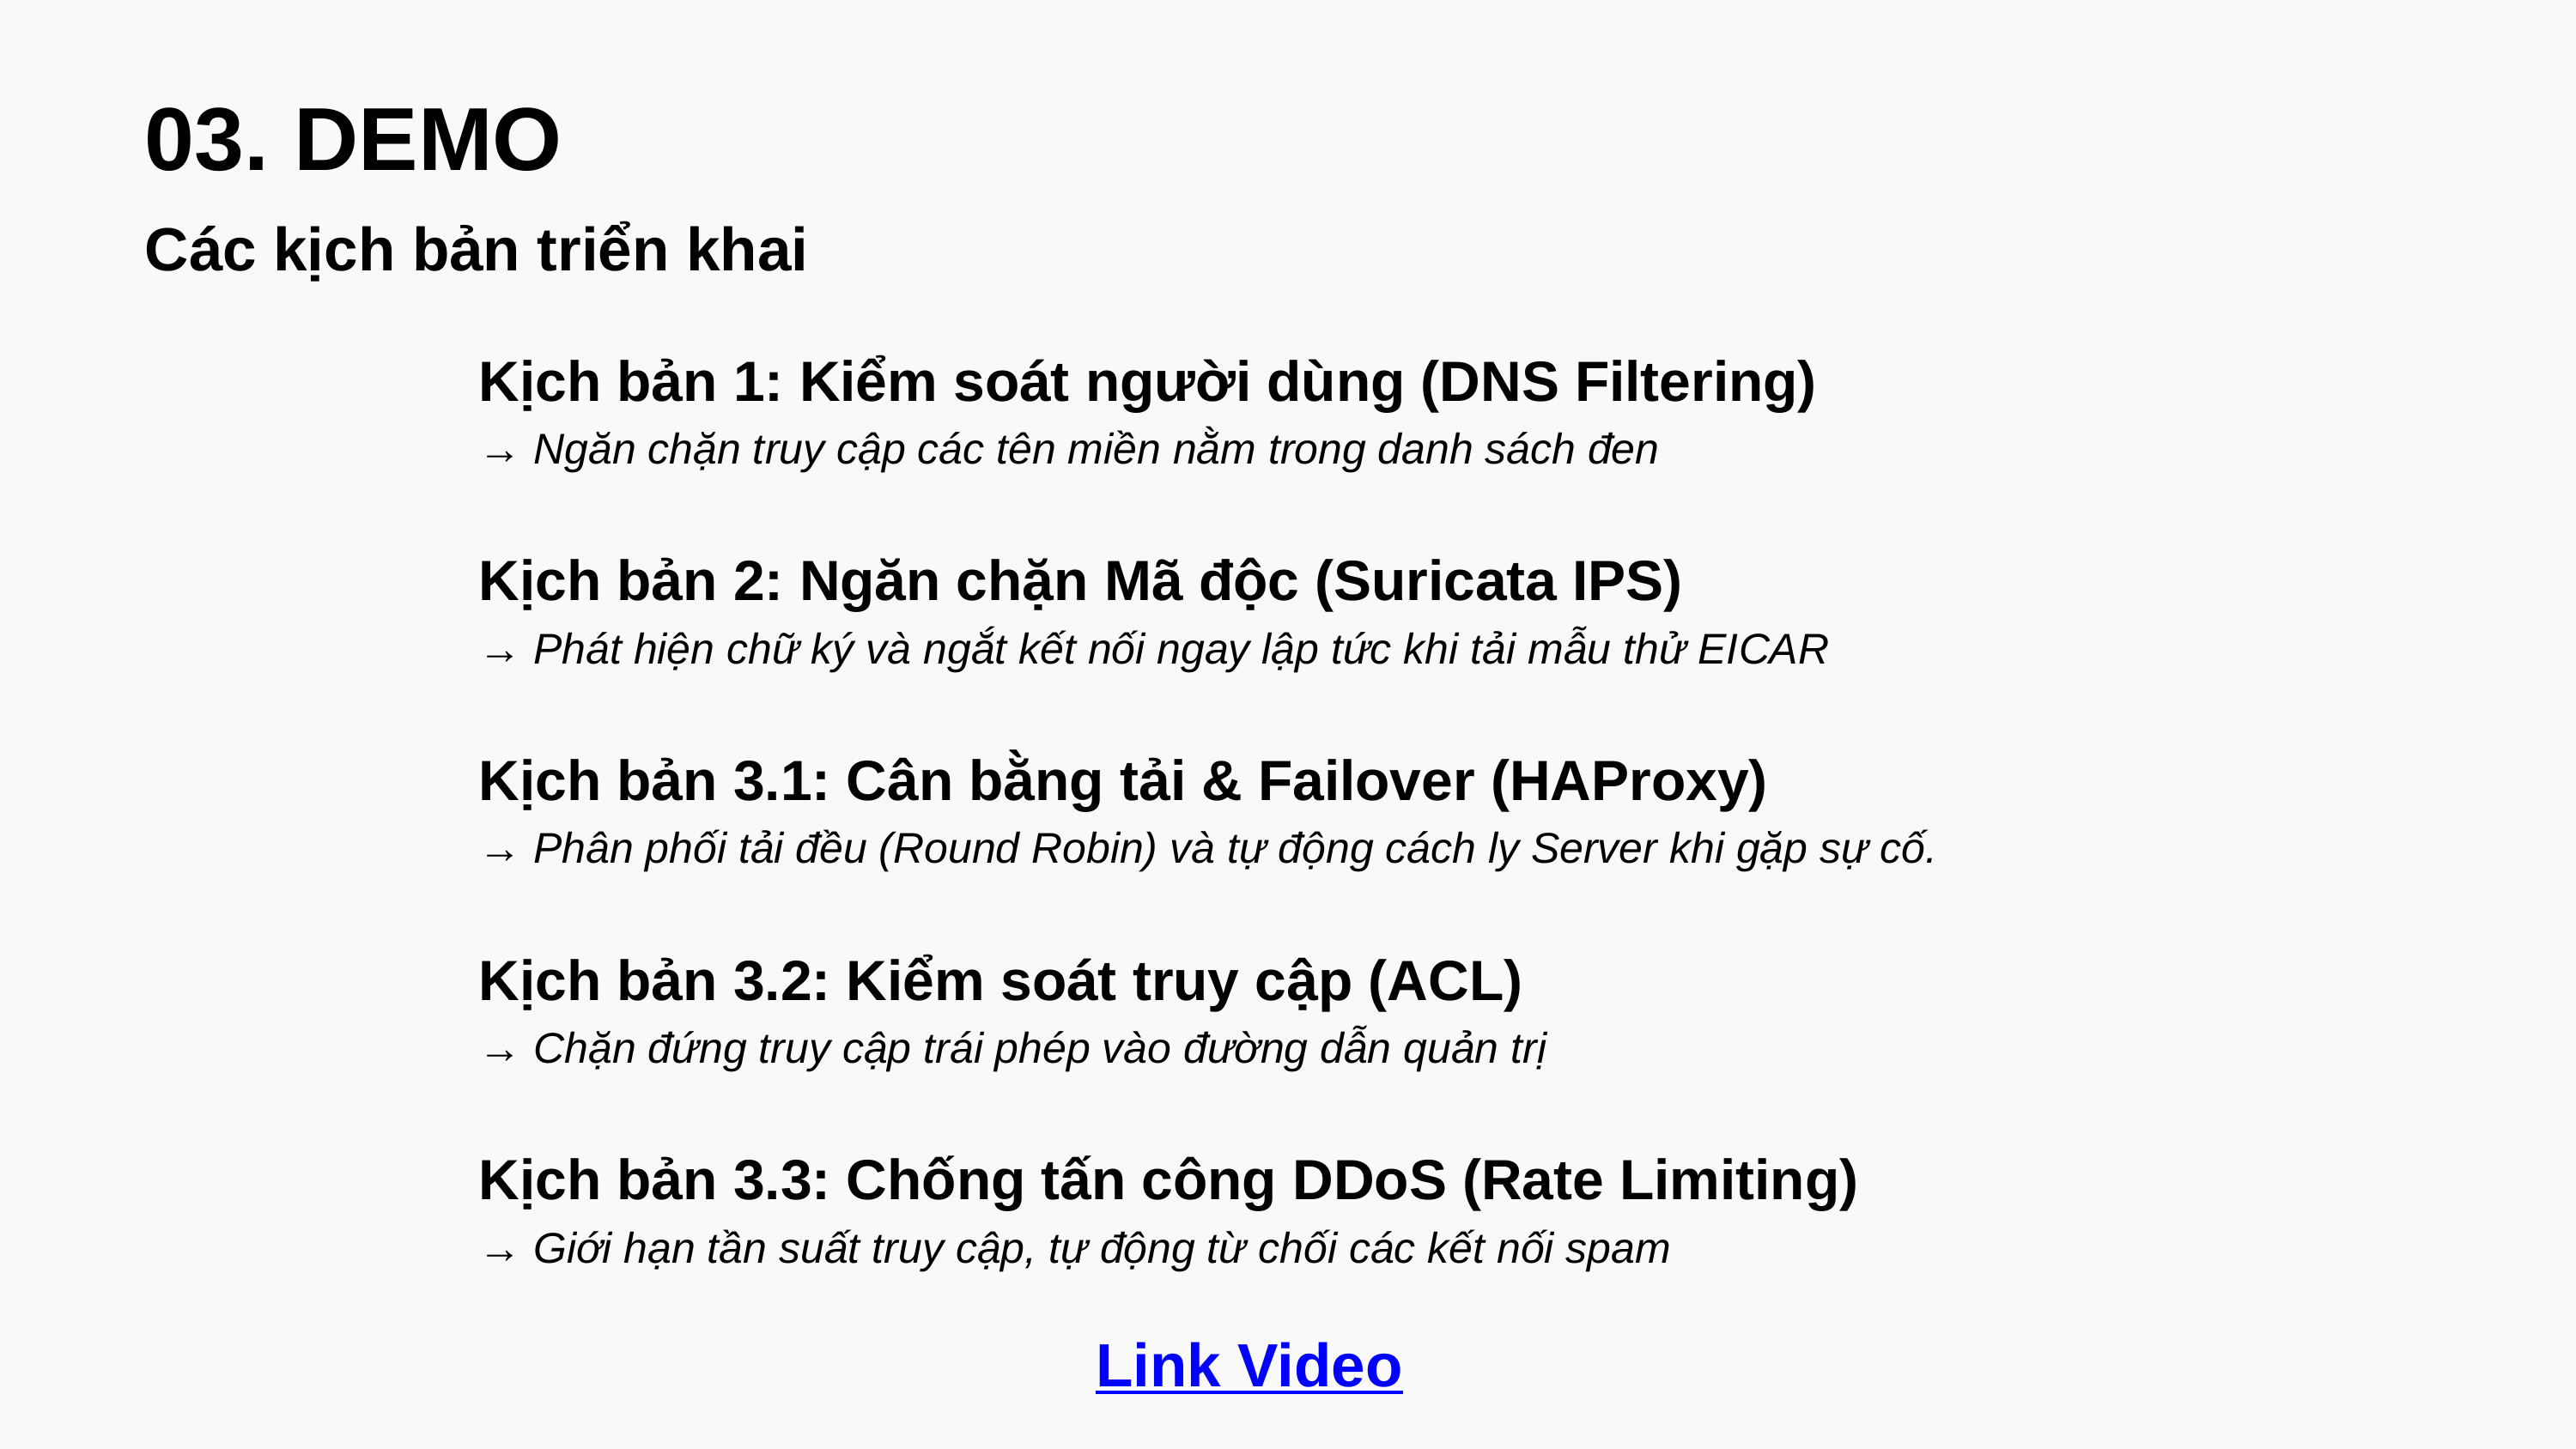

03. DEMO
Các kịch bản triển khai
Kịch bản 1: Kiểm soát người dùng (DNS Filtering)
→ Ngăn chặn truy cập các tên miền nằm trong danh sách đen

Kịch bản 2: Ngăn chặn Mã độc (Suricata IPS)
→ Phát hiện chữ ký và ngắt kết nối ngay lập tức khi tải mẫu thử EICAR

Kịch bản 3.1: Cân bằng tải & Failover (HAProxy)
→ Phân phối tải đều (Round Robin) và tự động cách ly Server khi gặp sự cố.

Kịch bản 3.2: Kiểm soát truy cập (ACL)
→ Chặn đứng truy cập trái phép vào đường dẫn quản trị

Kịch bản 3.3: Chống tấn công DDoS (Rate Limiting)
→ Giới hạn tần suất truy cập, tự động từ chối các kết nối spam
Link Video